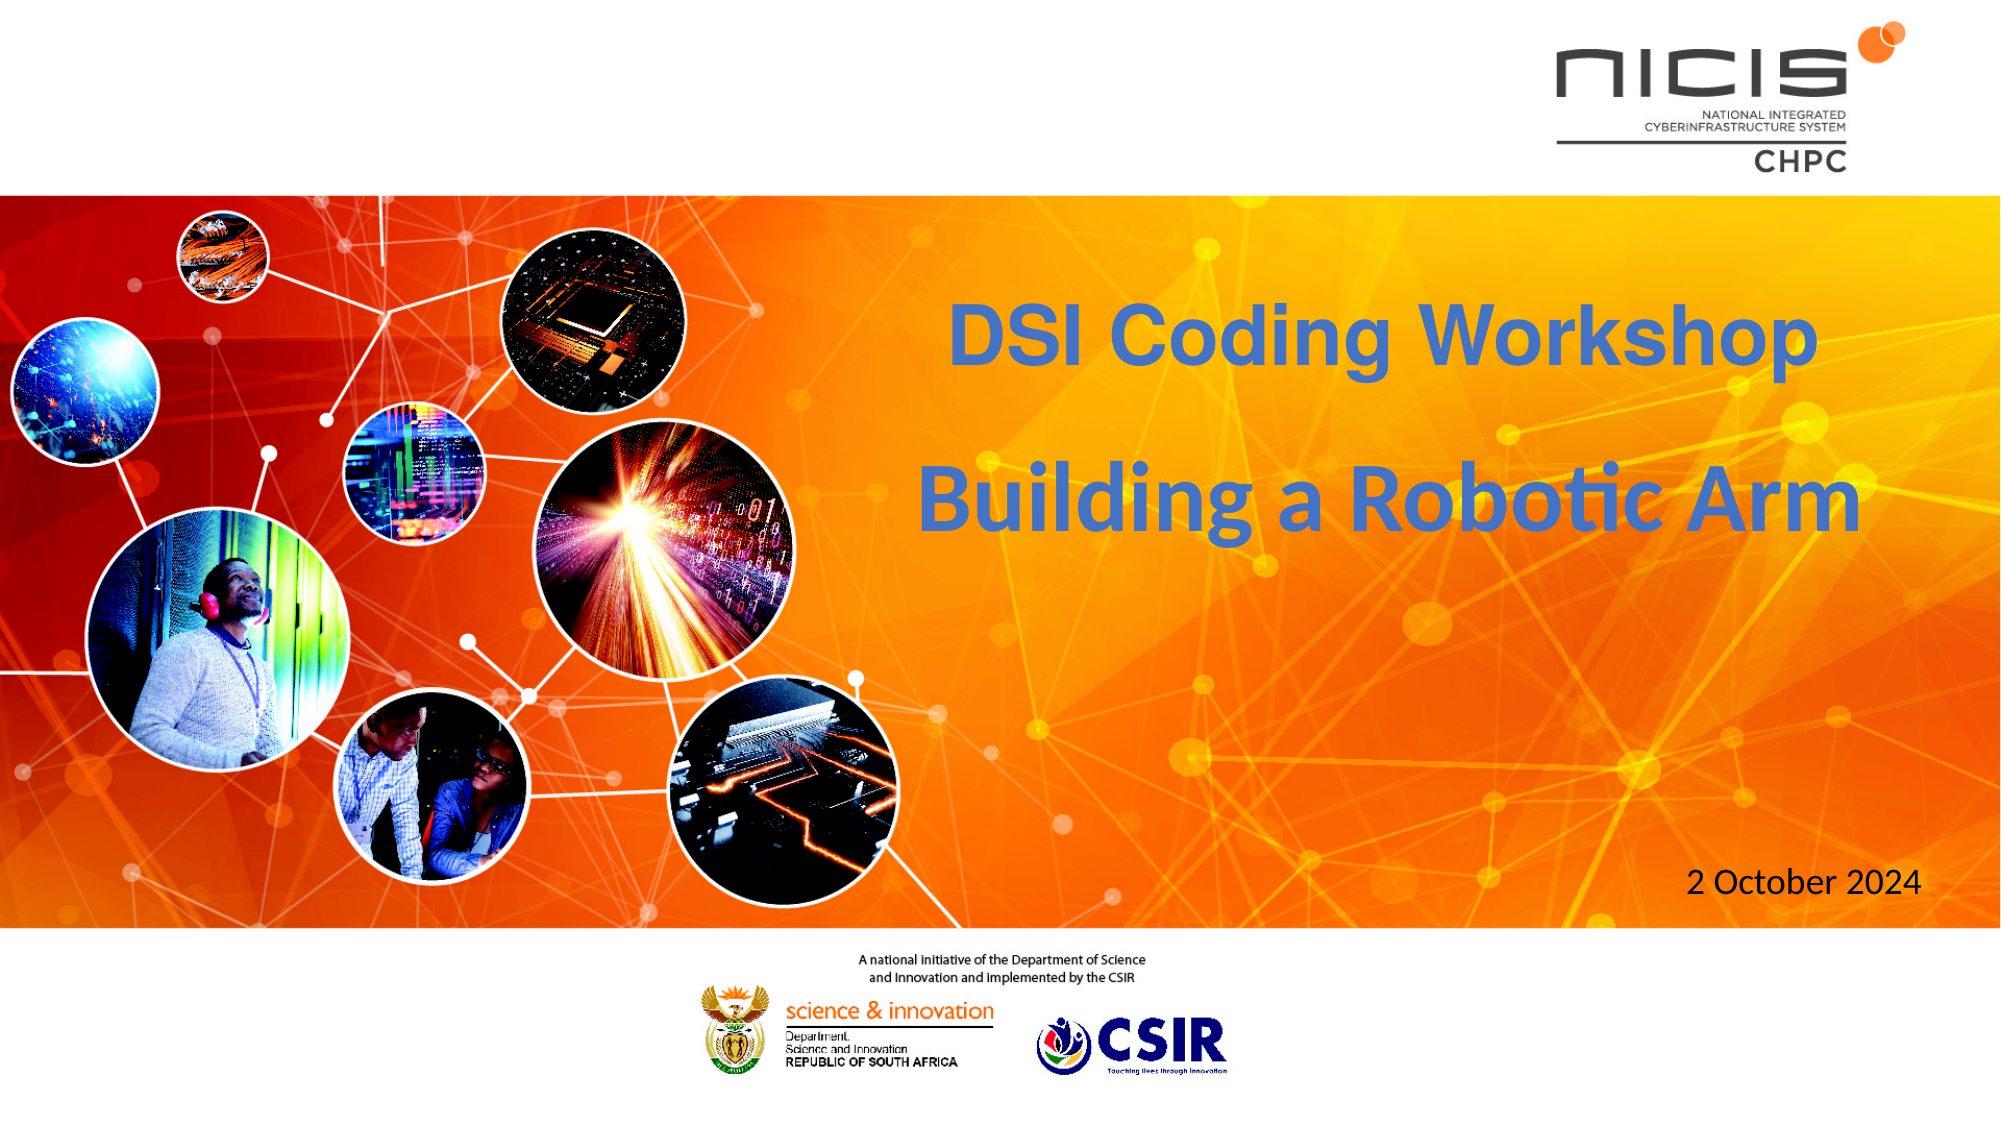

DSI Coding Workshop
Building a Robotic Arm
2 October 2024